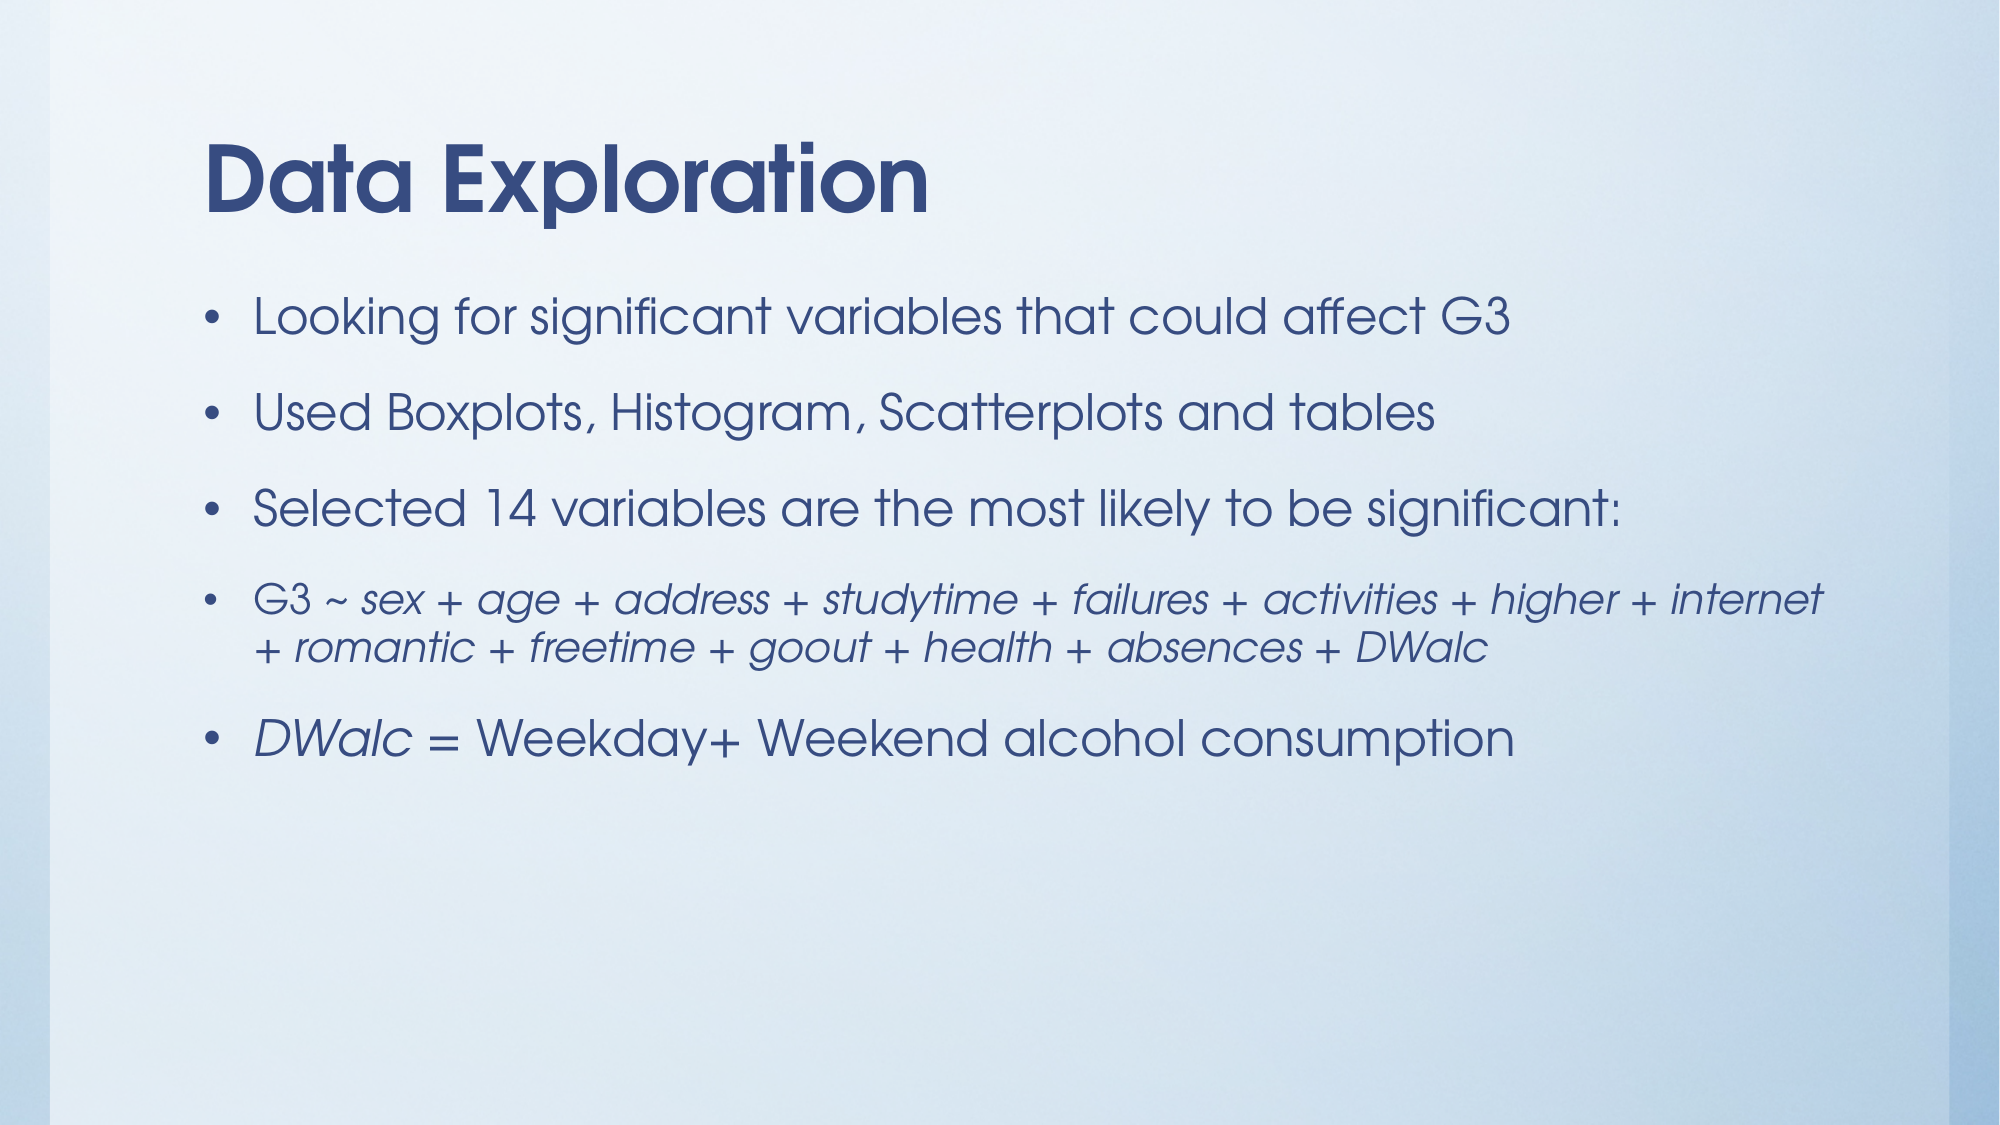

# Data Exploration
Looking for significant variables that could affect G3
Used Boxplots, Histogram, Scatterplots and tables
Selected 14 variables are the most likely to be significant:
G3 ~ sex + age + address + studytime + failures + activities + higher + internet + romantic + freetime + goout + health + absences + DWalc
DWalc = Weekday+ Weekend alcohol consumption